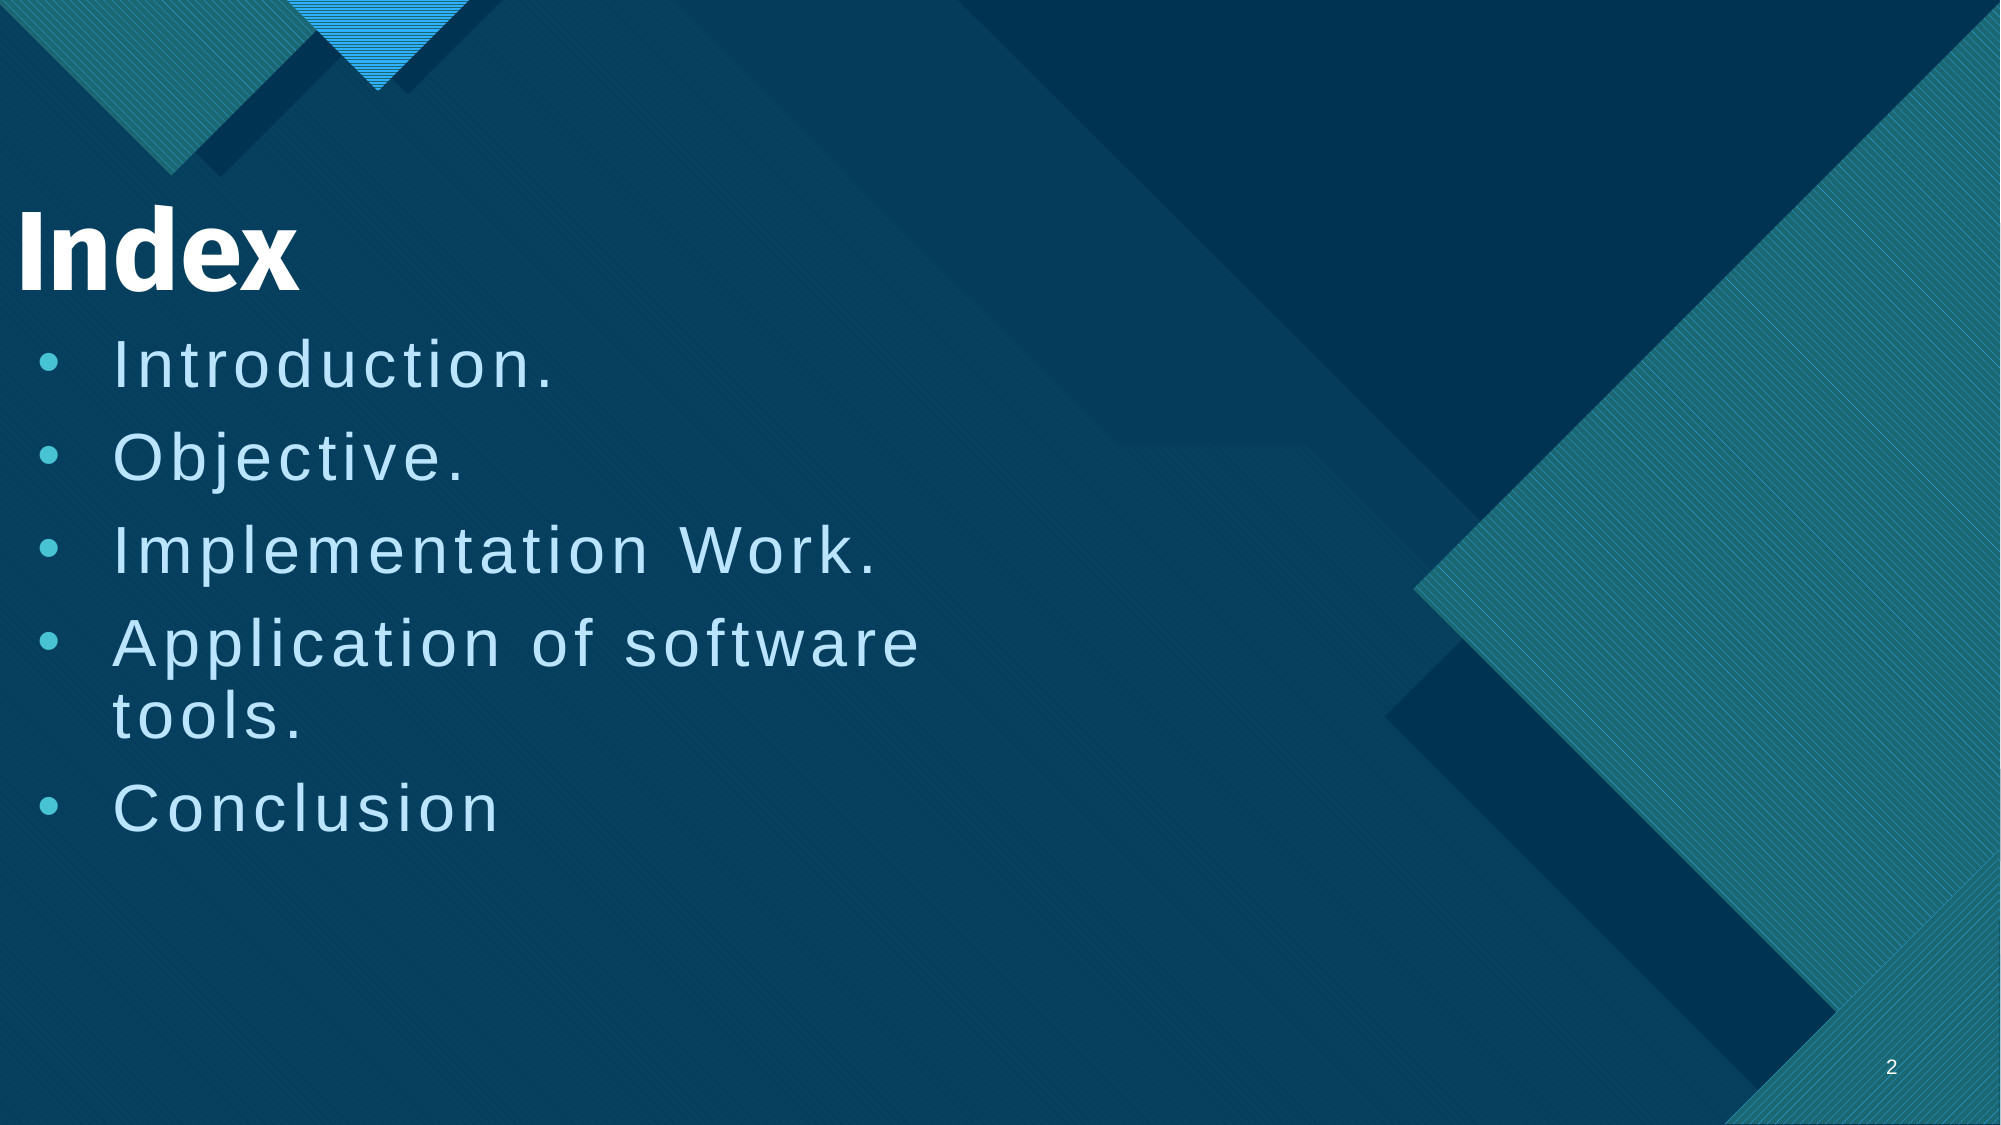

# Index
Introduction.
Objective.
Implementation Work.
Application of software tools.
Conclusion

2